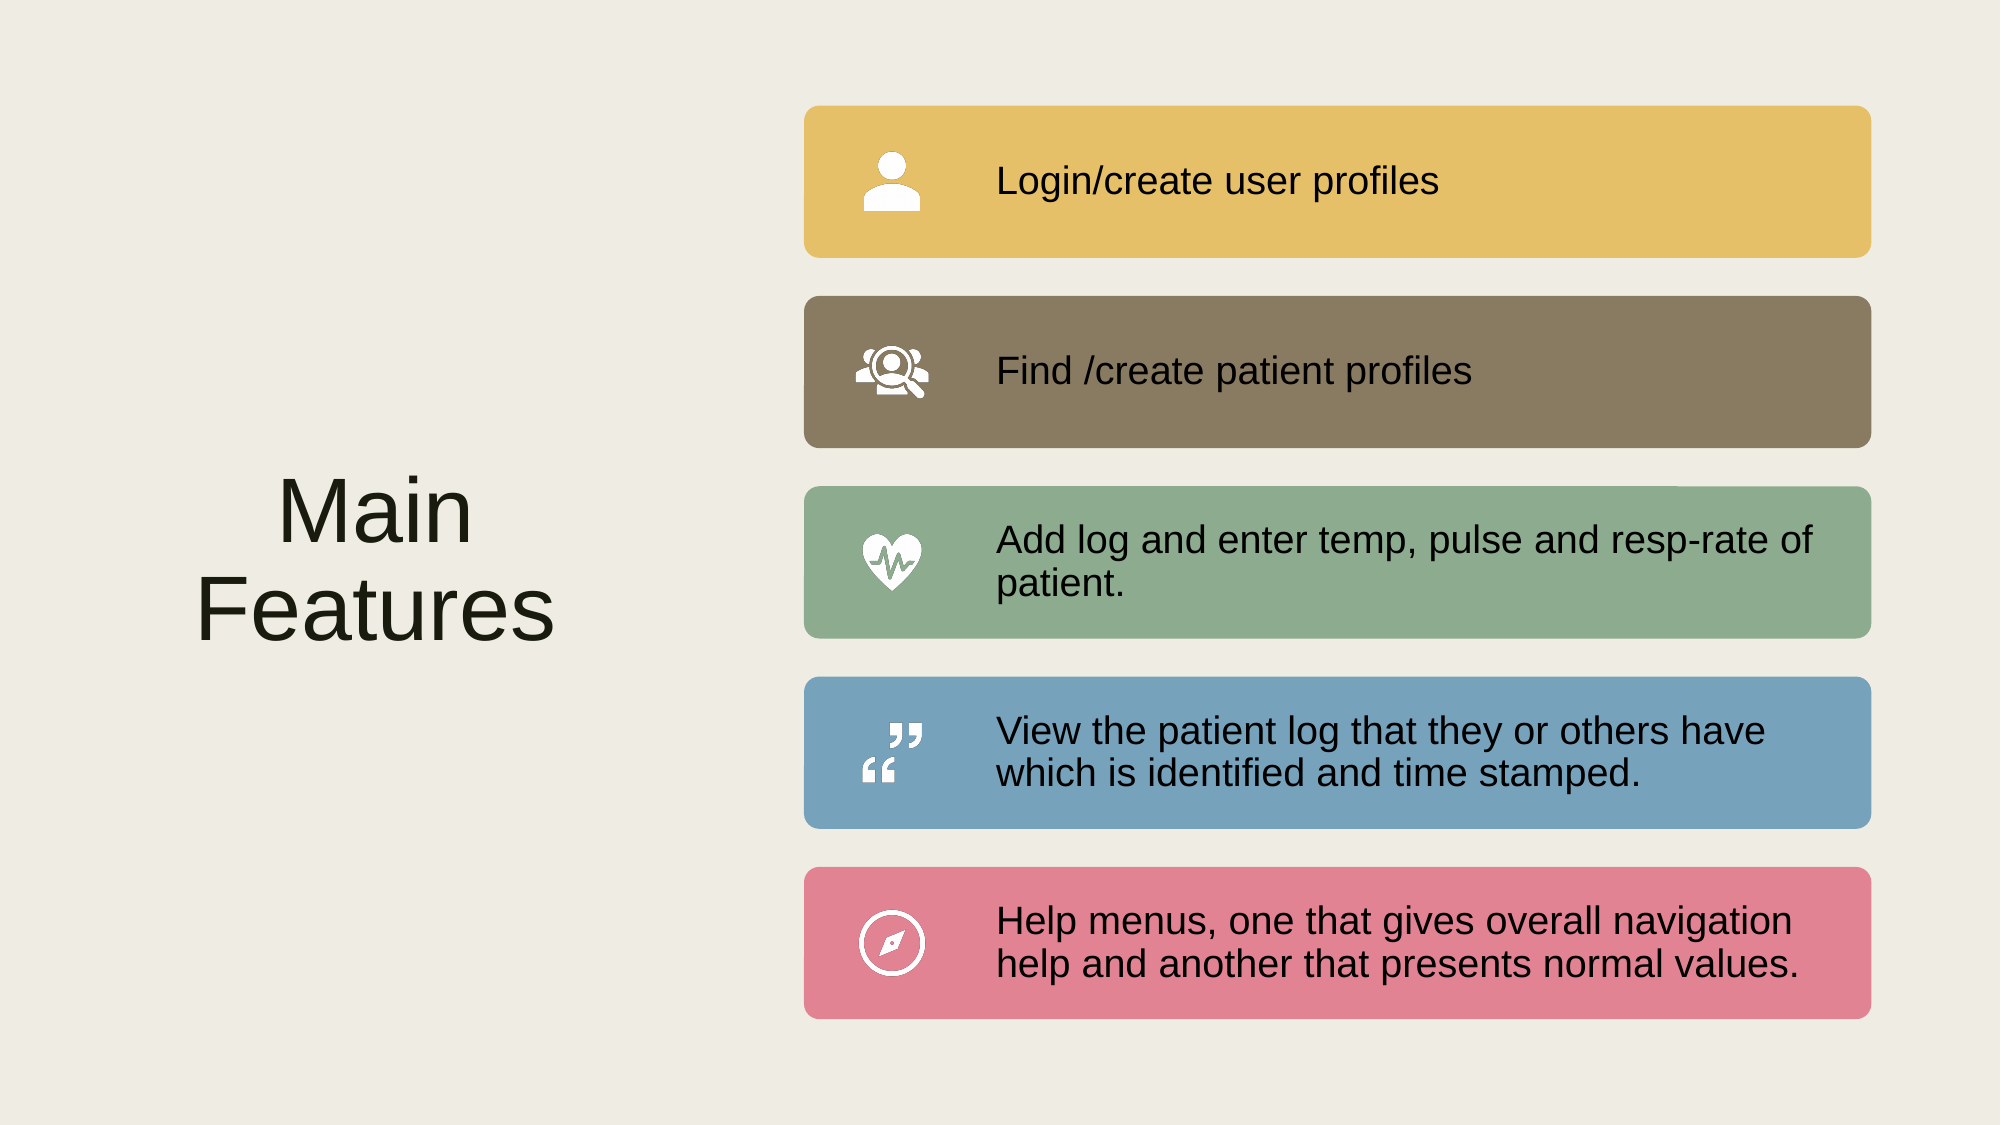

# Main Features
Login/create user profiles
Find /create patient profiles
Add log and enter temp, pulse and resp-rate of patient.
View the patient log that they or others have which is identified and time stamped.
Help menus, one that gives overall navigation help and another that presents normal values.